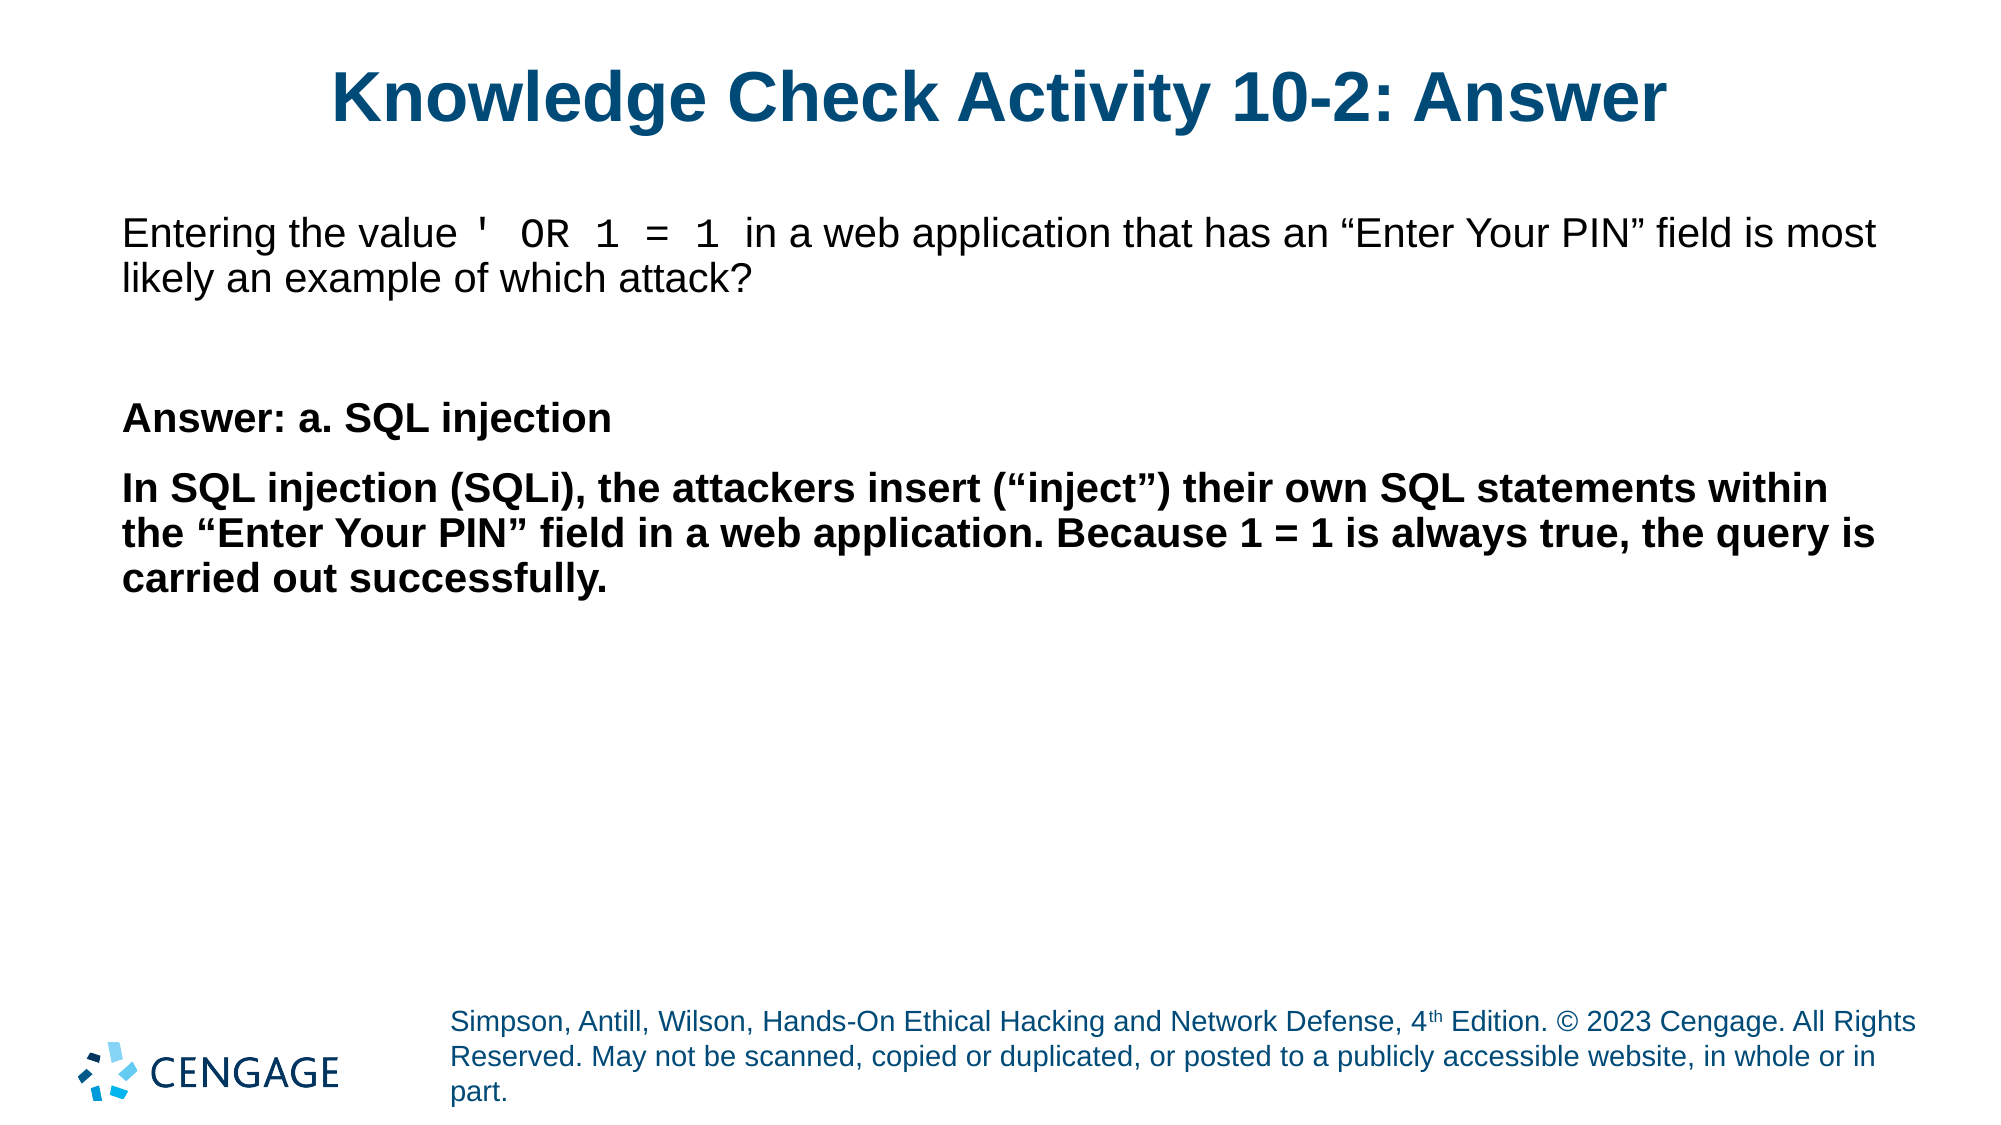

# Knowledge Check Activity 10-2: Answer
Entering the value ' OR 1 = 1 in a web application that has an “Enter Your PIN” field is most likely an example of which attack?

Answer: a. SQL injection
In SQL injection (SQLi), the attackers insert (“inject”) their own SQL statements within the “Enter Your PIN” field in a web application. Because 1 = 1 is always true, the query is carried out successfully.